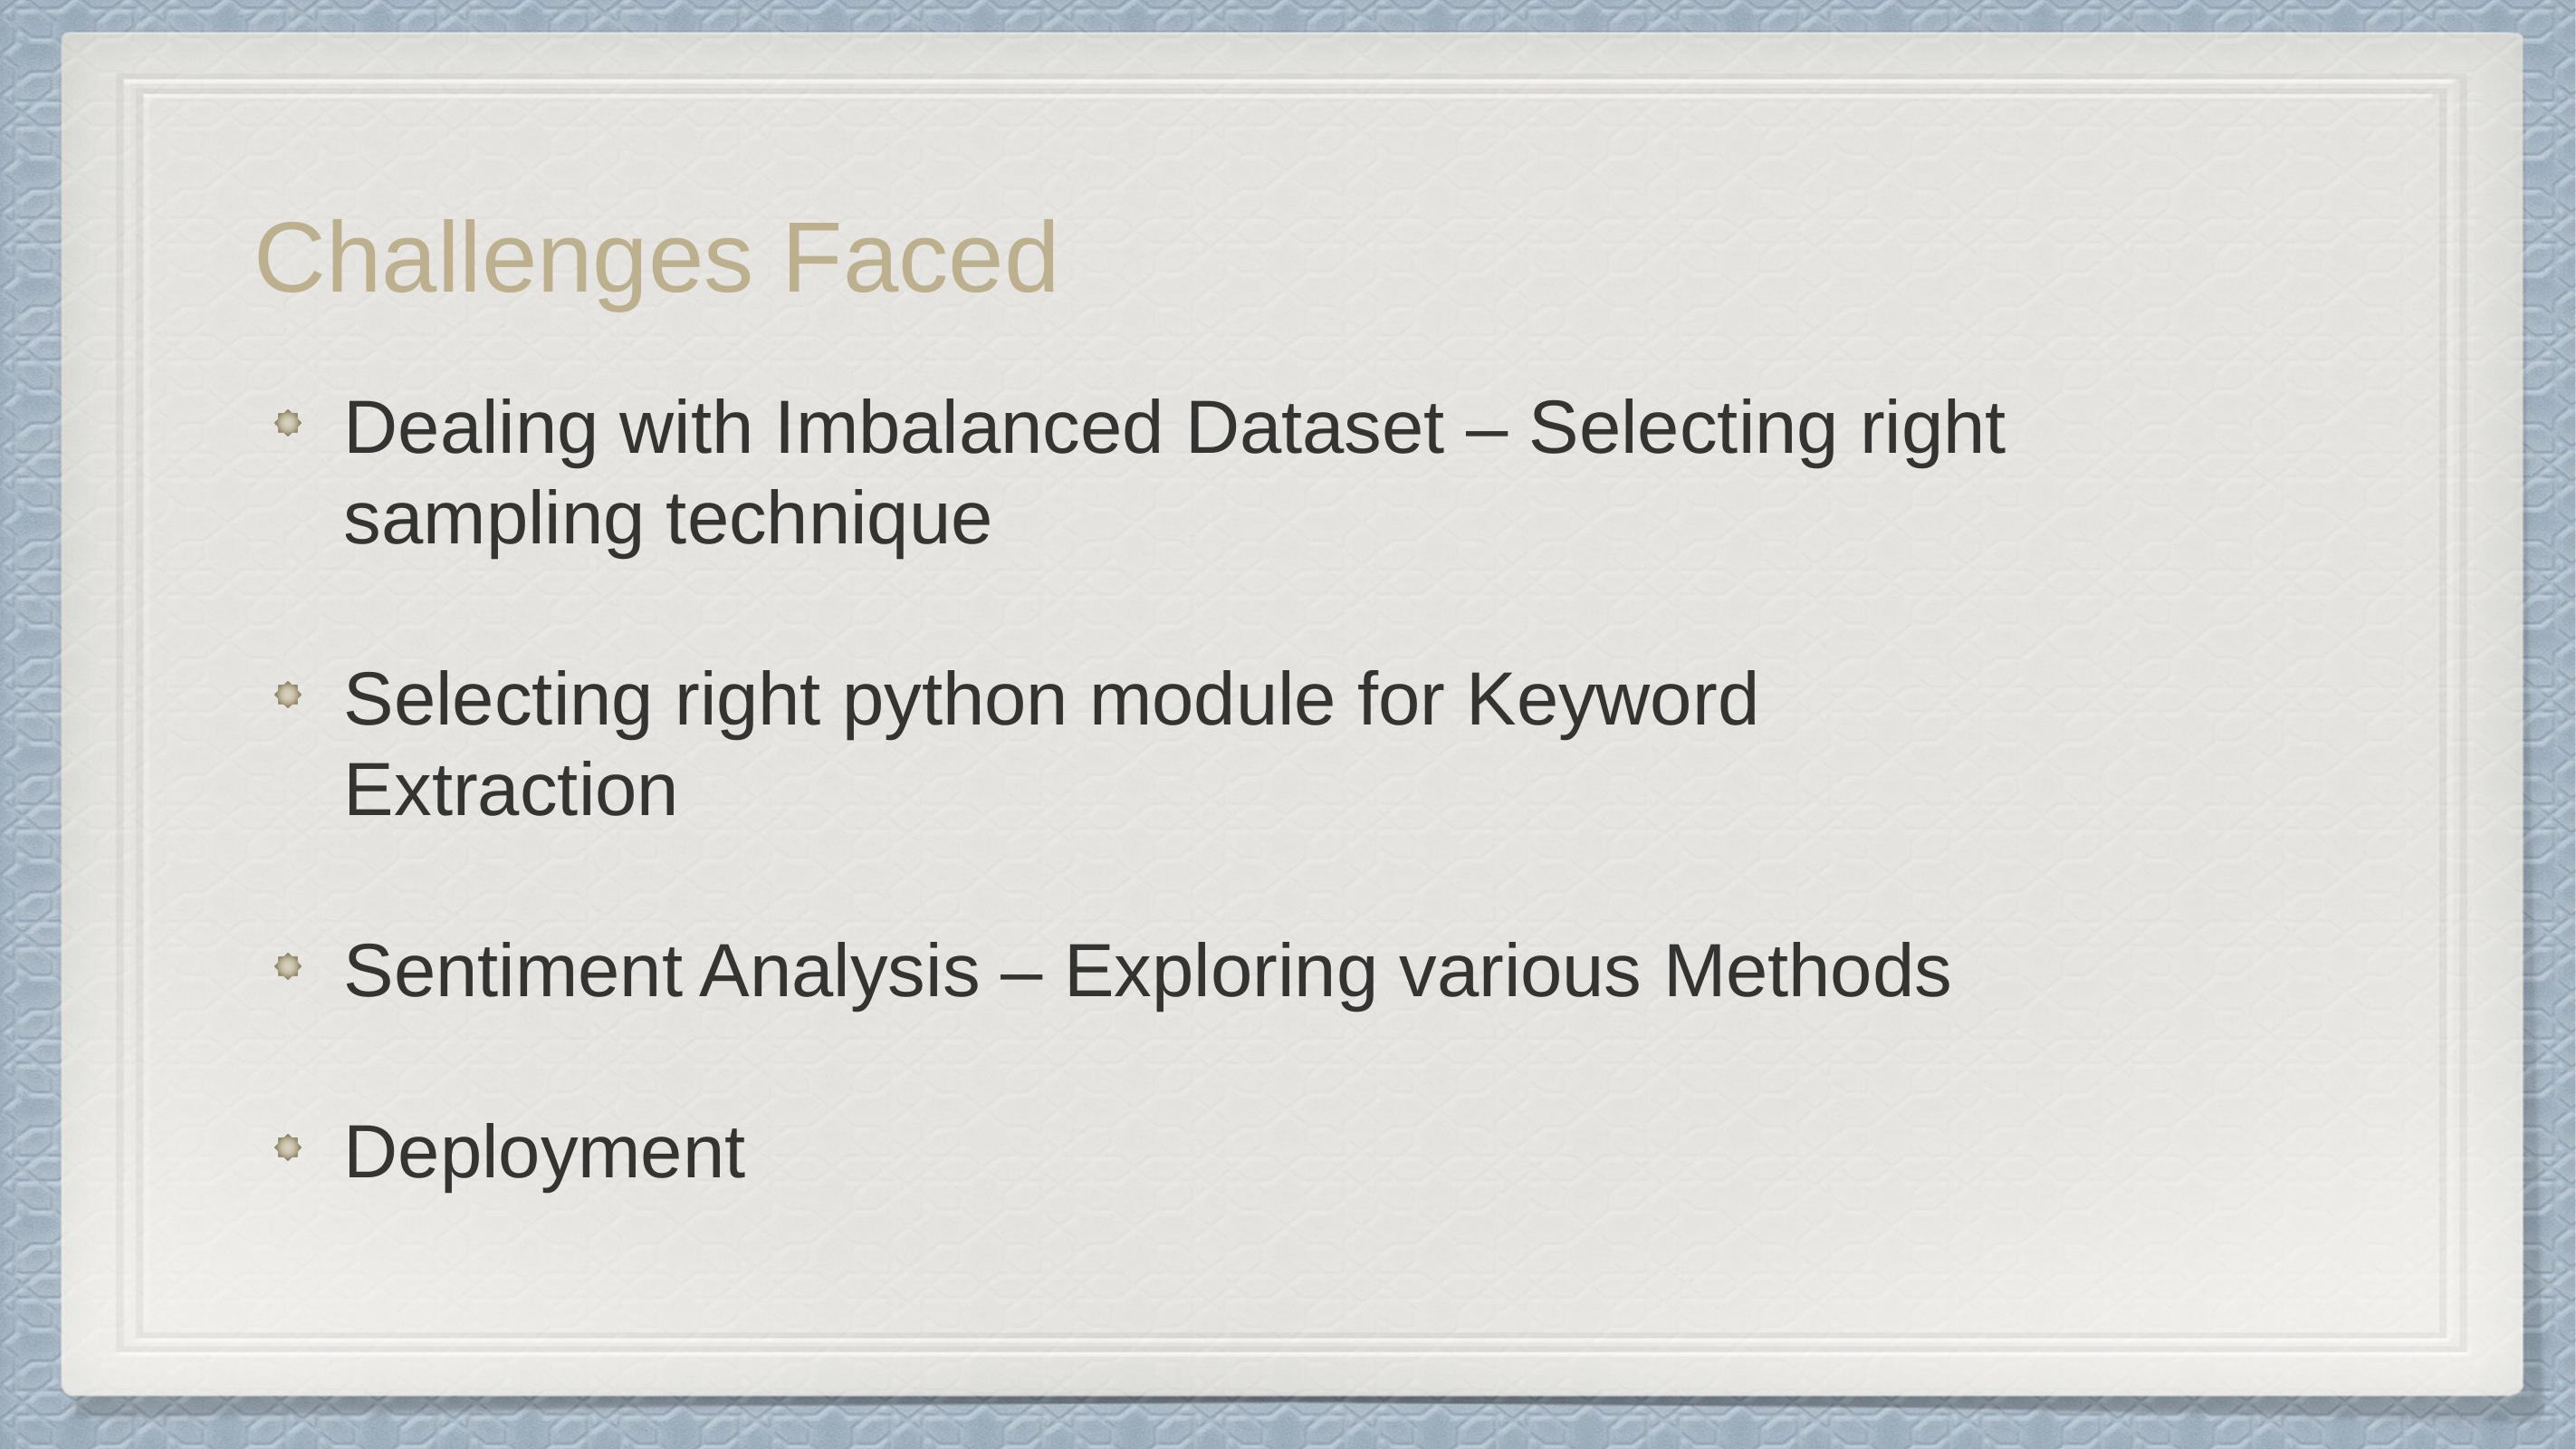

# Challenges Faced
Dealing with Imbalanced Dataset – Selecting right sampling technique

Selecting right python module for Keyword Extraction

Sentiment Analysis – Exploring various Methods

Deployment